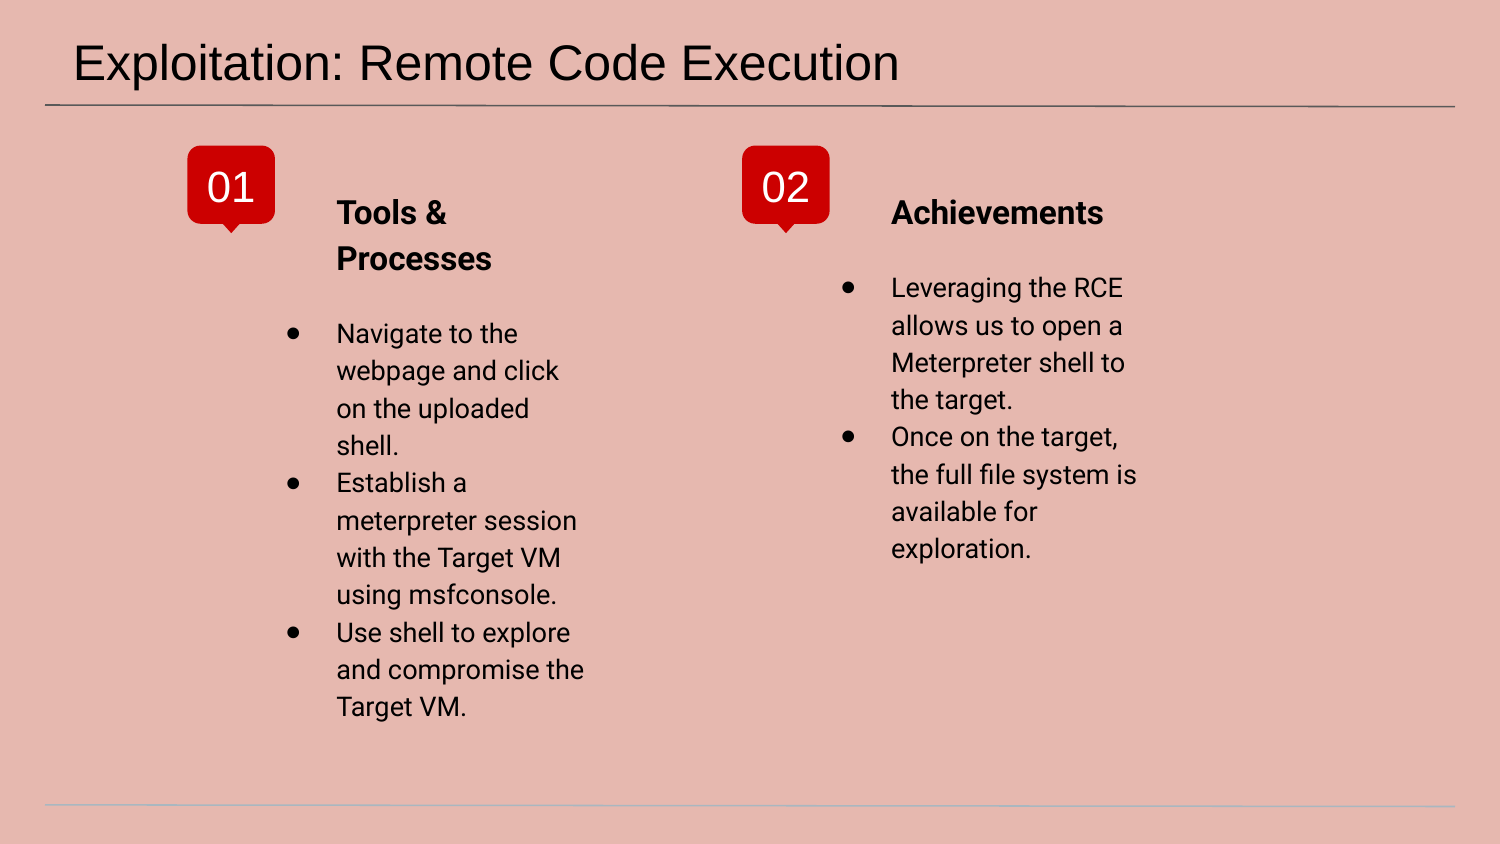

# Exploitation: Remote Code Execution
01

02

Tools & Processes

Navigate to the webpage and click on the uploaded shell.
Establish a meterpreter session with the Target VM using msfconsole.
Use shell to explore and compromise the Target VM.

Achievements

Leveraging the RCE allows us to open a Meterpreter shell to the target.
Once on the target, the full file system is available for exploration.